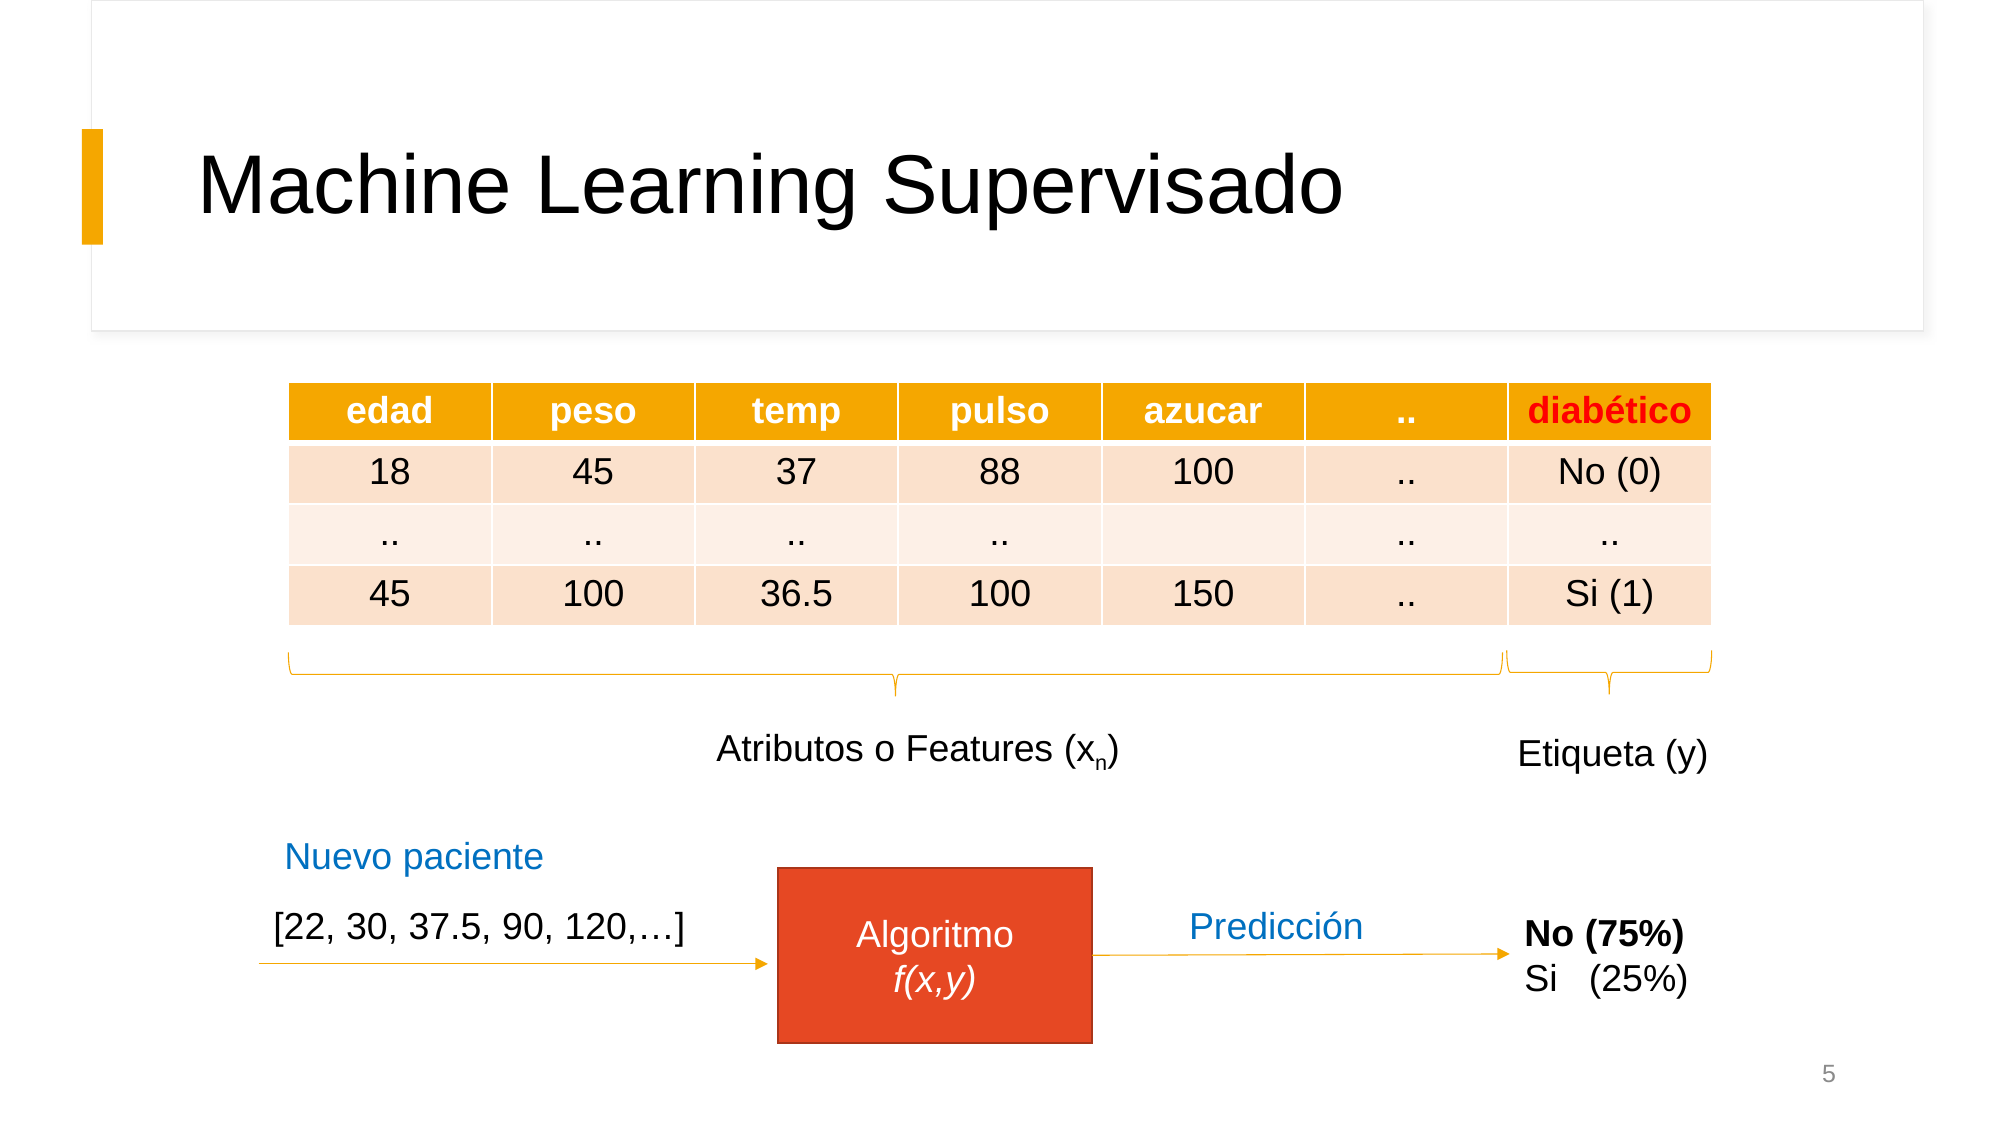

# Machine Learning Supervisado
| edad | peso | temp | pulso | azucar | .. | diabético |
| --- | --- | --- | --- | --- | --- | --- |
| 18 | 45 | 37 | 88 | 100 | .. | No (0) |
| .. | .. | .. | .. |  | .. | .. |
| 45 | 100 | 36.5 | 100 | 150 | .. | Si (1) |

Atributos o Features (xn)
Etiqueta (y)
Nuevo paciente
Algoritmo
f(x,y)
[22, 30, 37.5, 90, 120,…]
Predicción
No (75%)
Si   (25%)
5